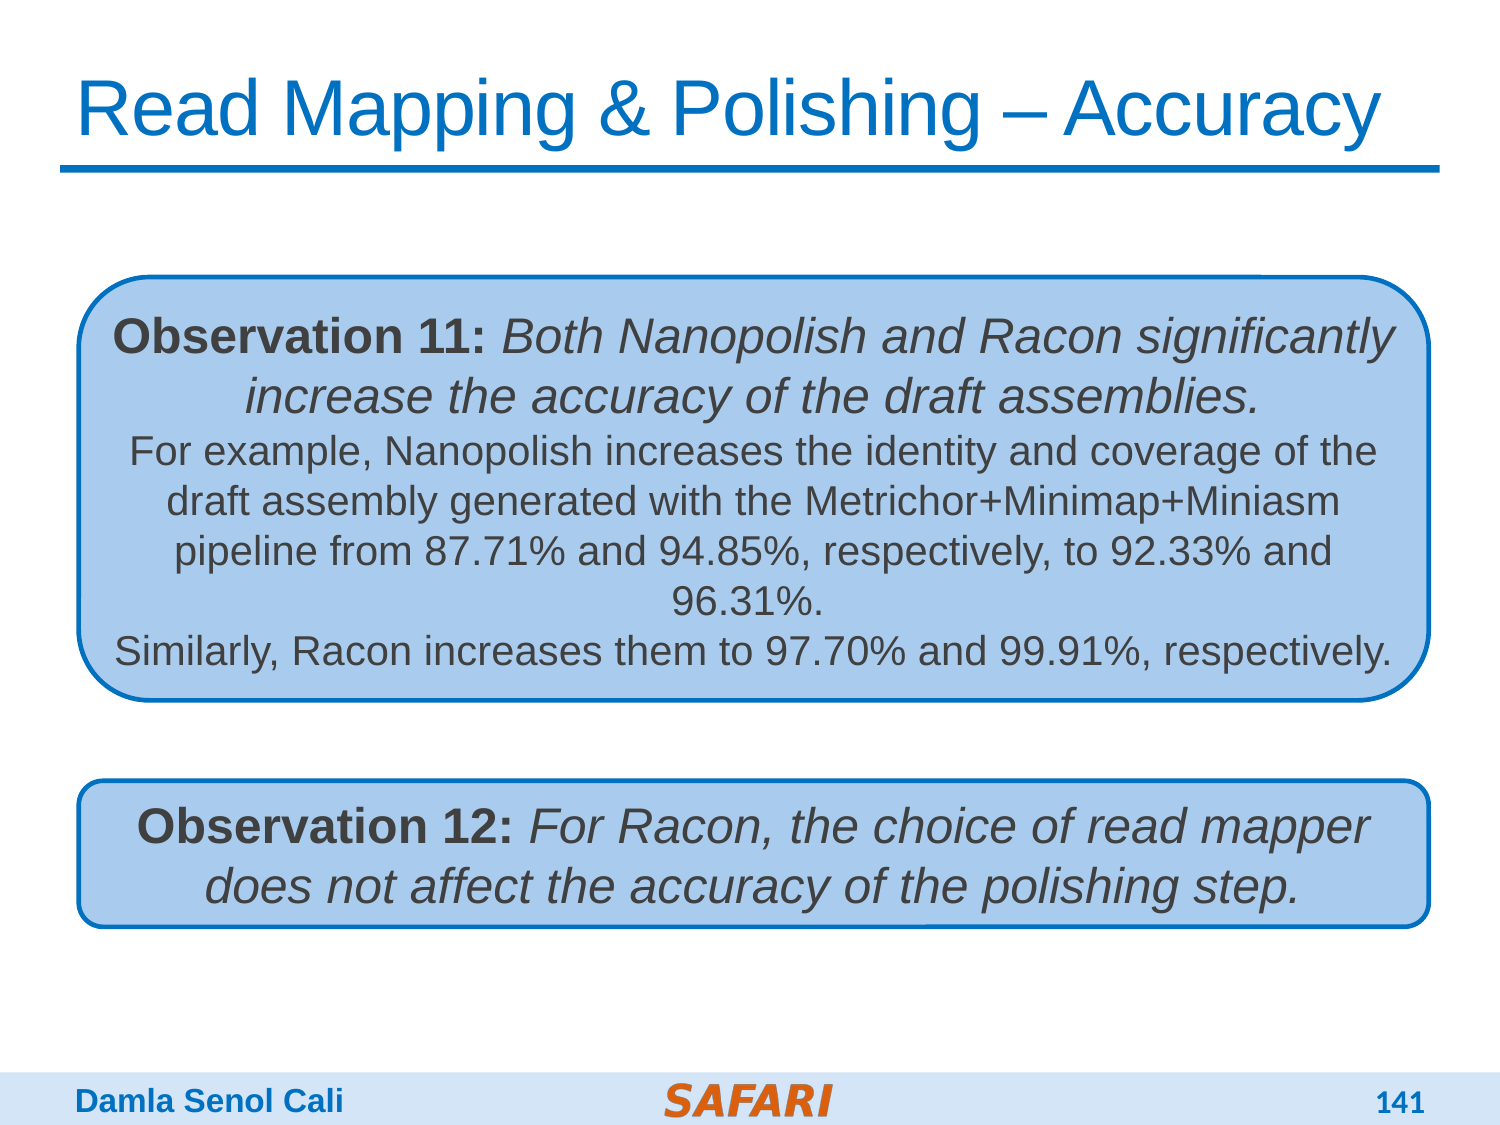

# Read Mapping & Polishing – Accuracy
Observation 11: Both Nanopolish and Racon significantly increase the accuracy of the draft assemblies.
For example, Nanopolish increases the identity and coverage of the draft assembly generated with the Metrichor+Minimap+Miniasm pipeline from 87.71% and 94.85%, respectively, to 92.33% and 96.31%.
Similarly, Racon increases them to 97.70% and 99.91%, respectively.
Observation 12: For Racon, the choice of read mapper does not affect the accuracy of the polishing step.
141